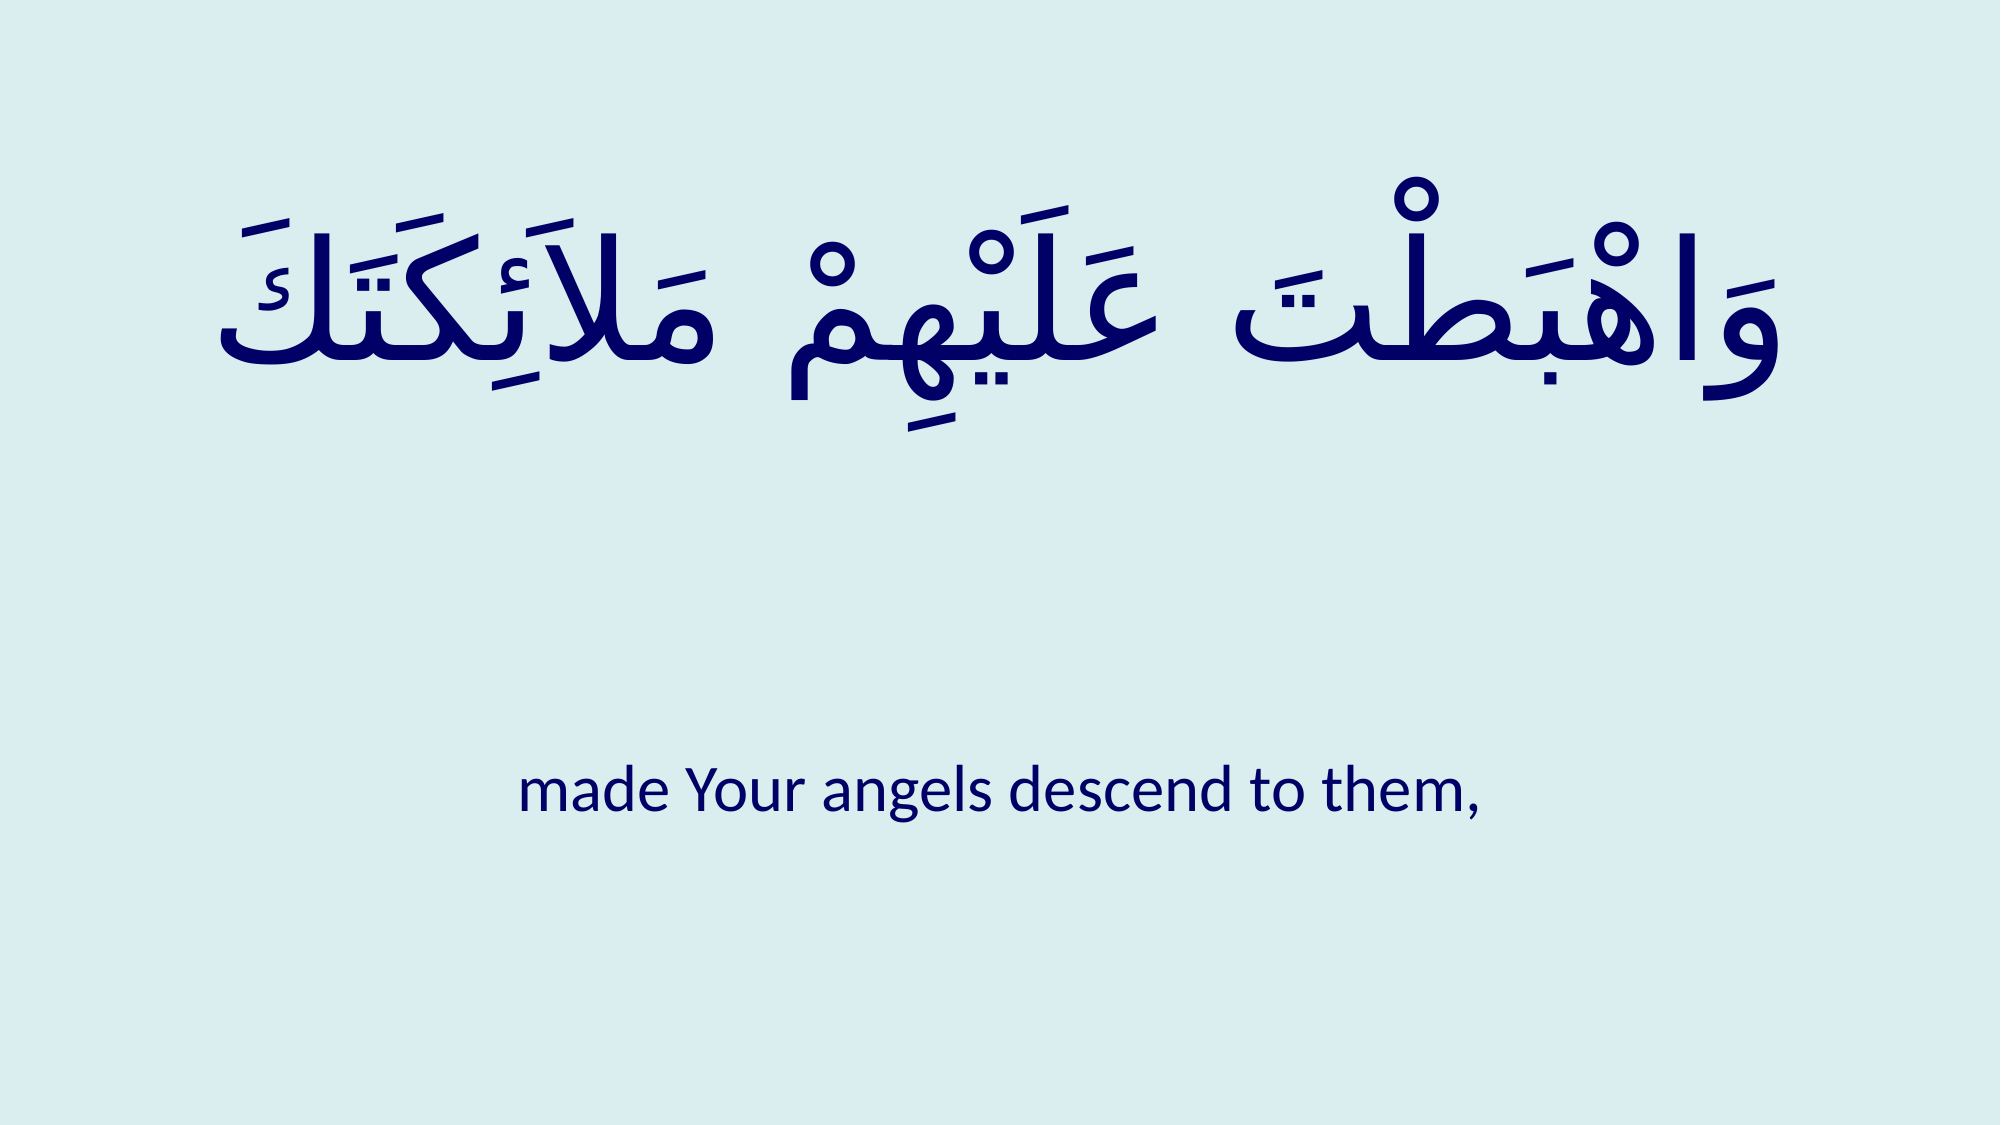

# وَاهْبَطْتَ عَلَيْهِمْ مَلاَئِكَتَكَ
made Your angels descend to them,